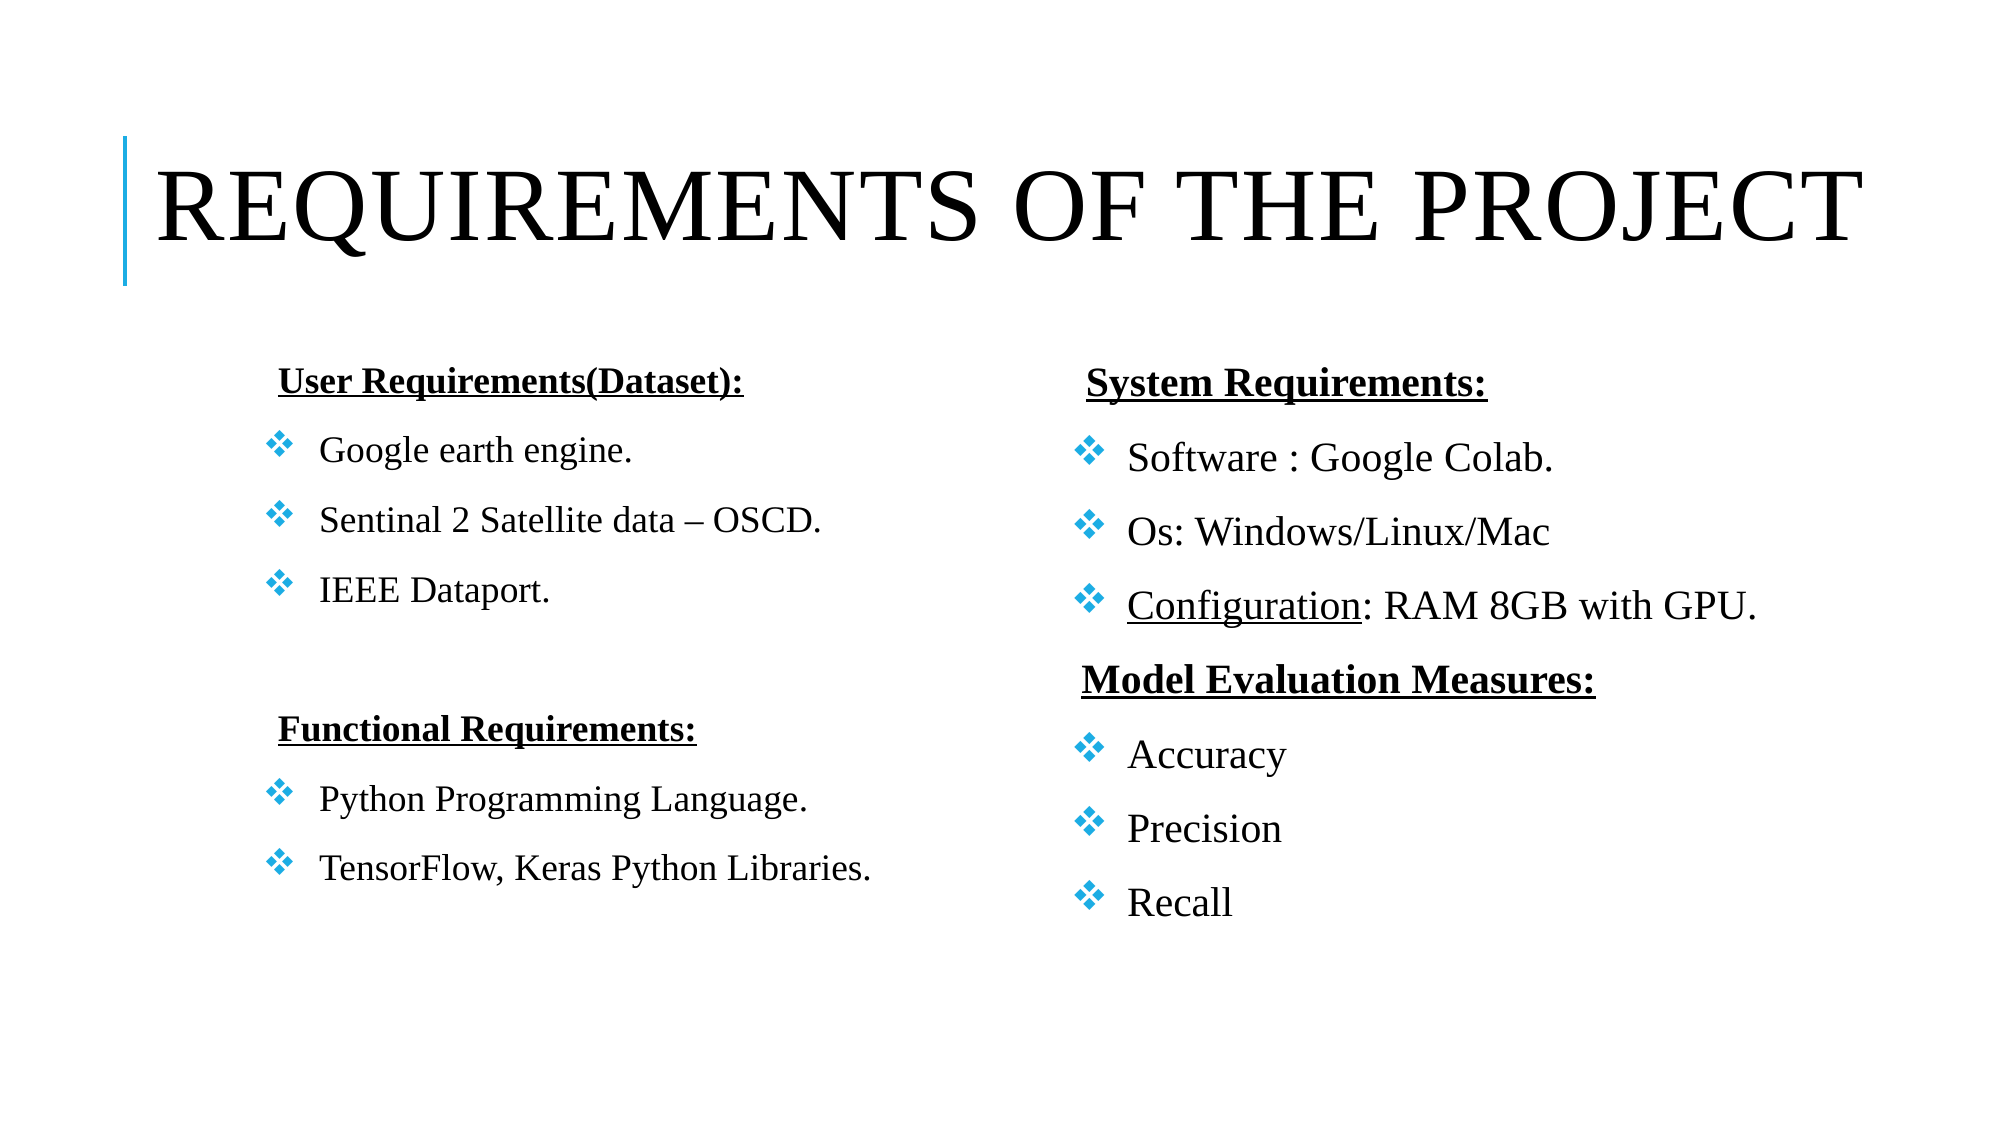

Requirements of the Project
System Requirements:
Software : Google Colab.
Os: Windows/Linux/Mac
Configuration: RAM 8GB with GPU.
 Model Evaluation Measures:
Accuracy
Precision
Recall

User Requirements(Dataset):
Google earth engine.
Sentinal 2 Satellite data – OSCD.
IEEE Dataport.

Functional Requirements:
Python Programming Language.
TensorFlow, Keras Python Libraries.